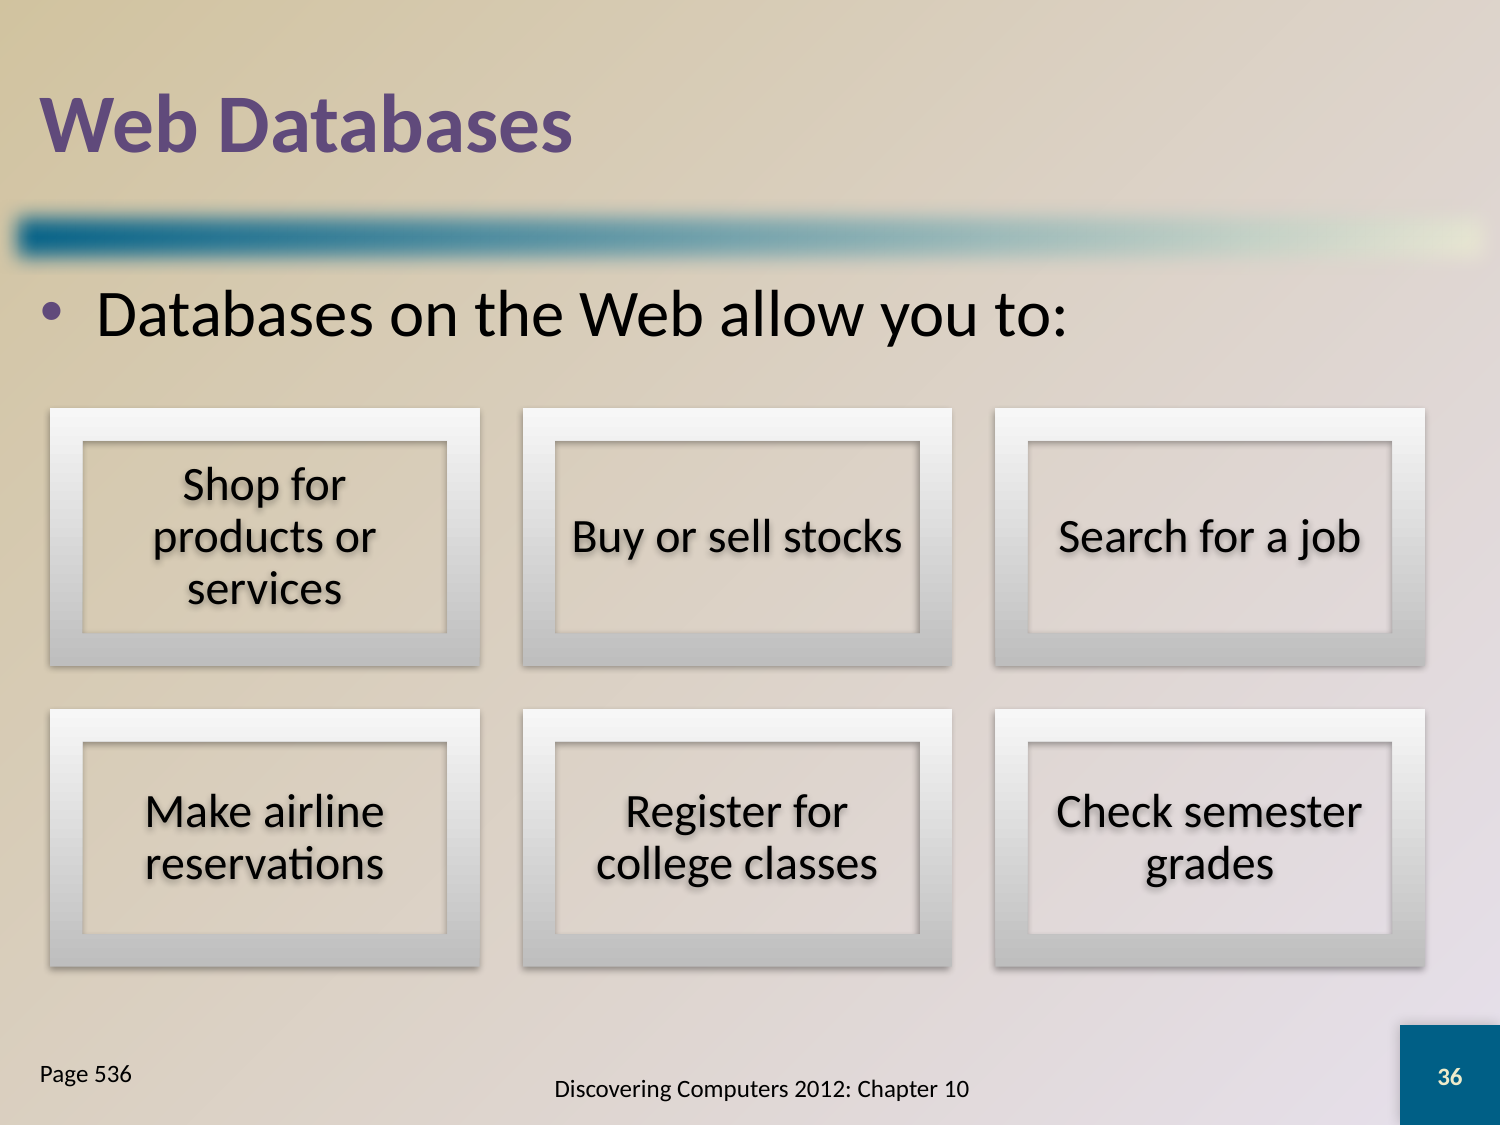

# Web Databases
Databases on the Web allow you to:
Shop for products or services
Buy or sell stocks
Search for a job
Make airline reservations
Register for college classes
Check semester grades
36
Page 536
Discovering Computers 2012: Chapter 10